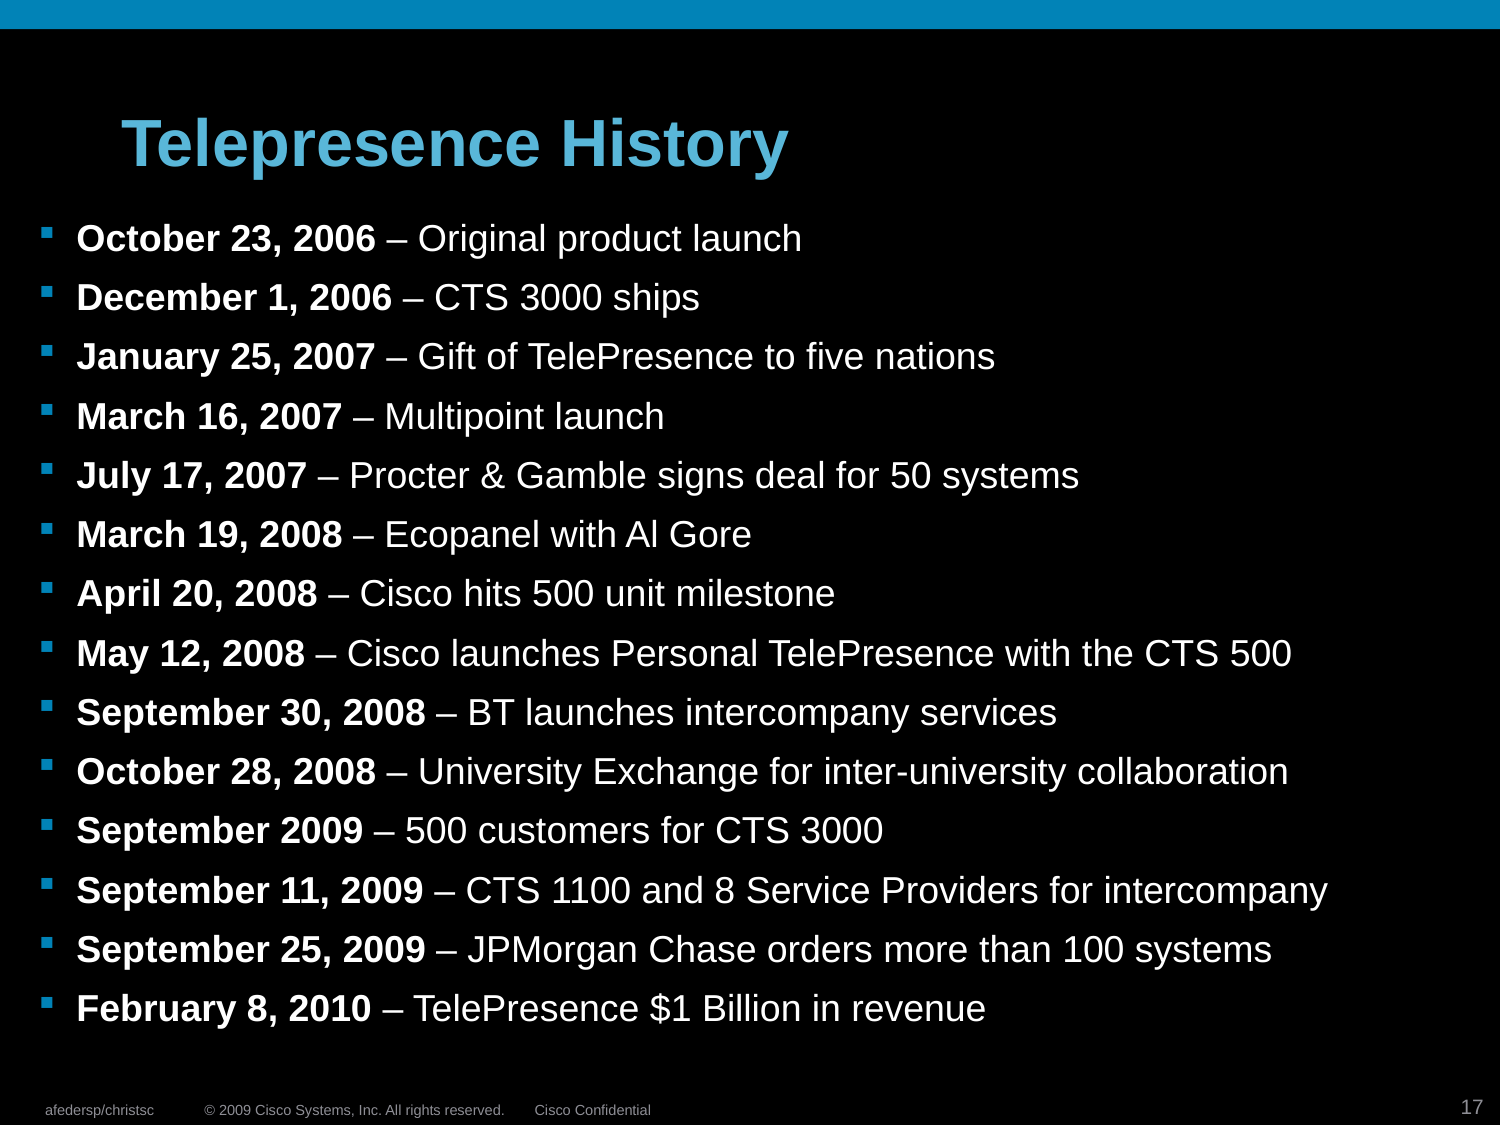

# Telepresence History
October 23, 2006 – Original product launch
December 1, 2006 – CTS 3000 ships
January 25, 2007 – Gift of TelePresence to five nations
March 16, 2007 – Multipoint launch
July 17, 2007 – Procter & Gamble signs deal for 50 systems
March 19, 2008 – Ecopanel with Al Gore
April 20, 2008 – Cisco hits 500 unit milestone
May 12, 2008 – Cisco launches Personal TelePresence with the CTS 500
September 30, 2008 – BT launches intercompany services
October 28, 2008 – University Exchange for inter-university collaboration
September 2009 – 500 customers for CTS 3000
September 11, 2009 – CTS 1100 and 8 Service Providers for intercompany
September 25, 2009 – JPMorgan Chase orders more than 100 systems
February 8, 2010 – TelePresence $1 Billion in revenue